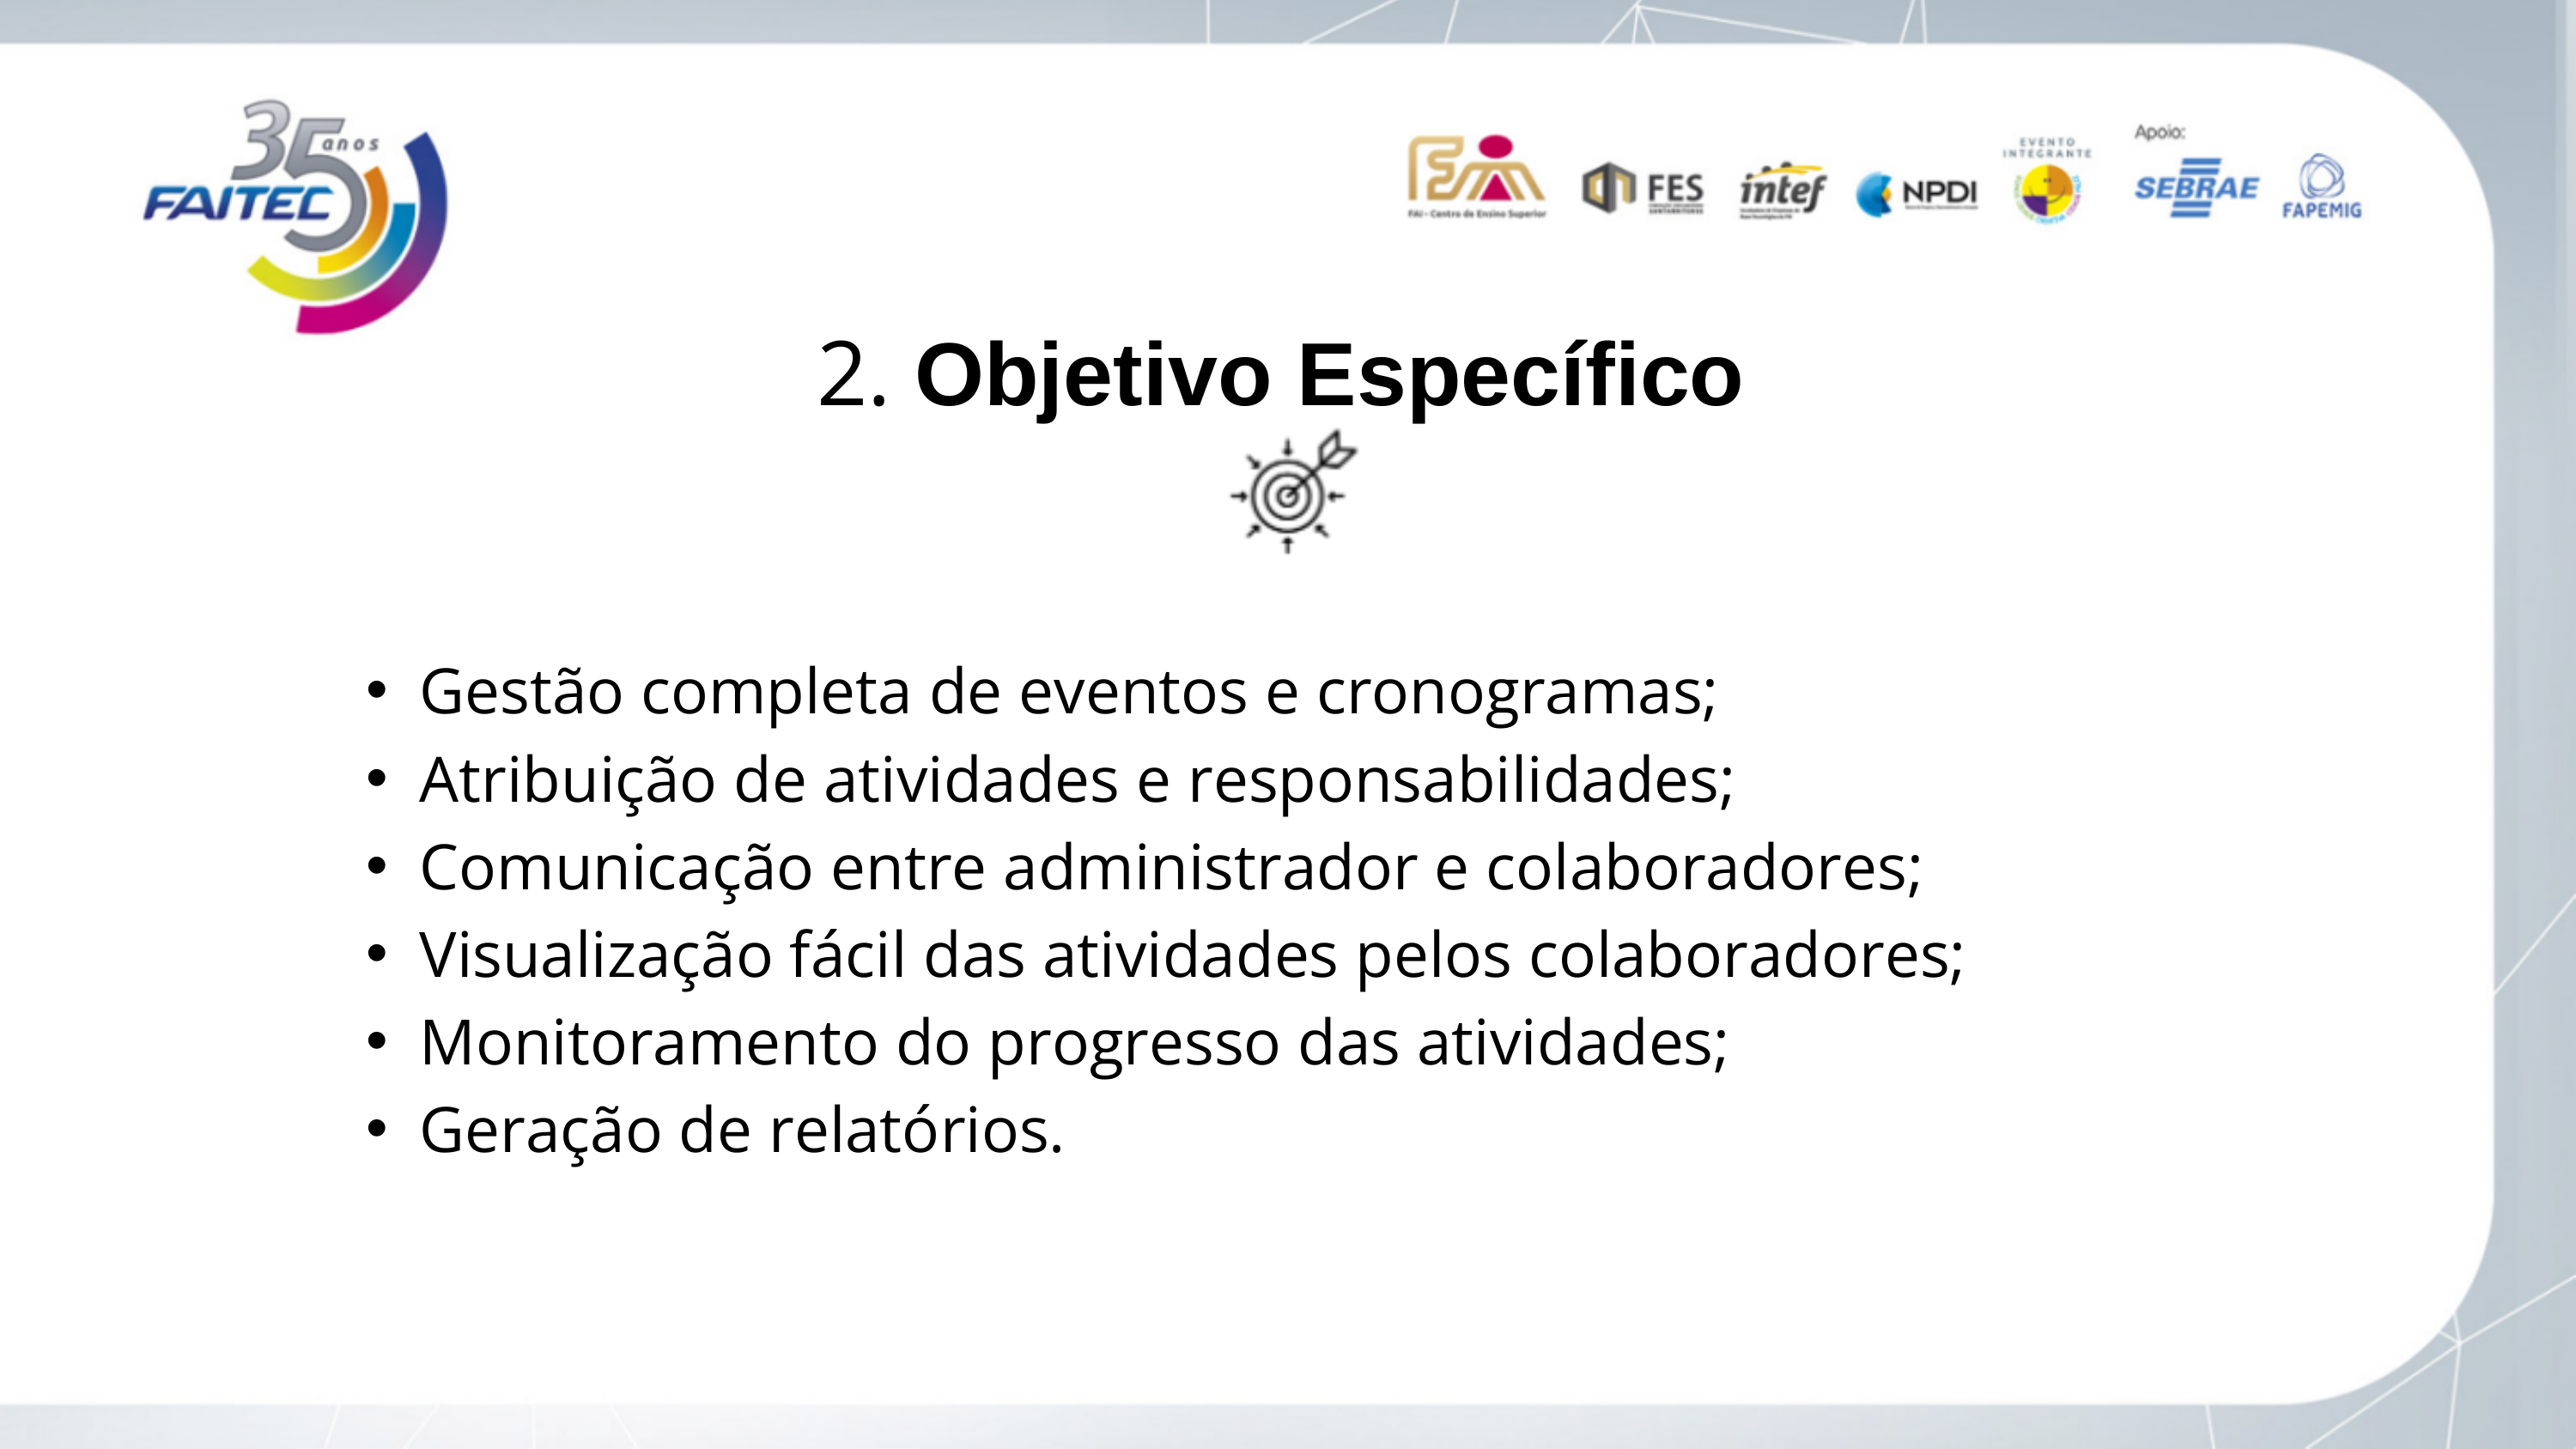

2. Objetivo Específico

Gestão completa de eventos e cronogramas;
Atribuição de atividades e responsabilidades;
Comunicação entre administrador e colaboradores;
Visualização fácil das atividades pelos colaboradores;
Monitoramento do progresso das atividades;
Geração de relatórios.